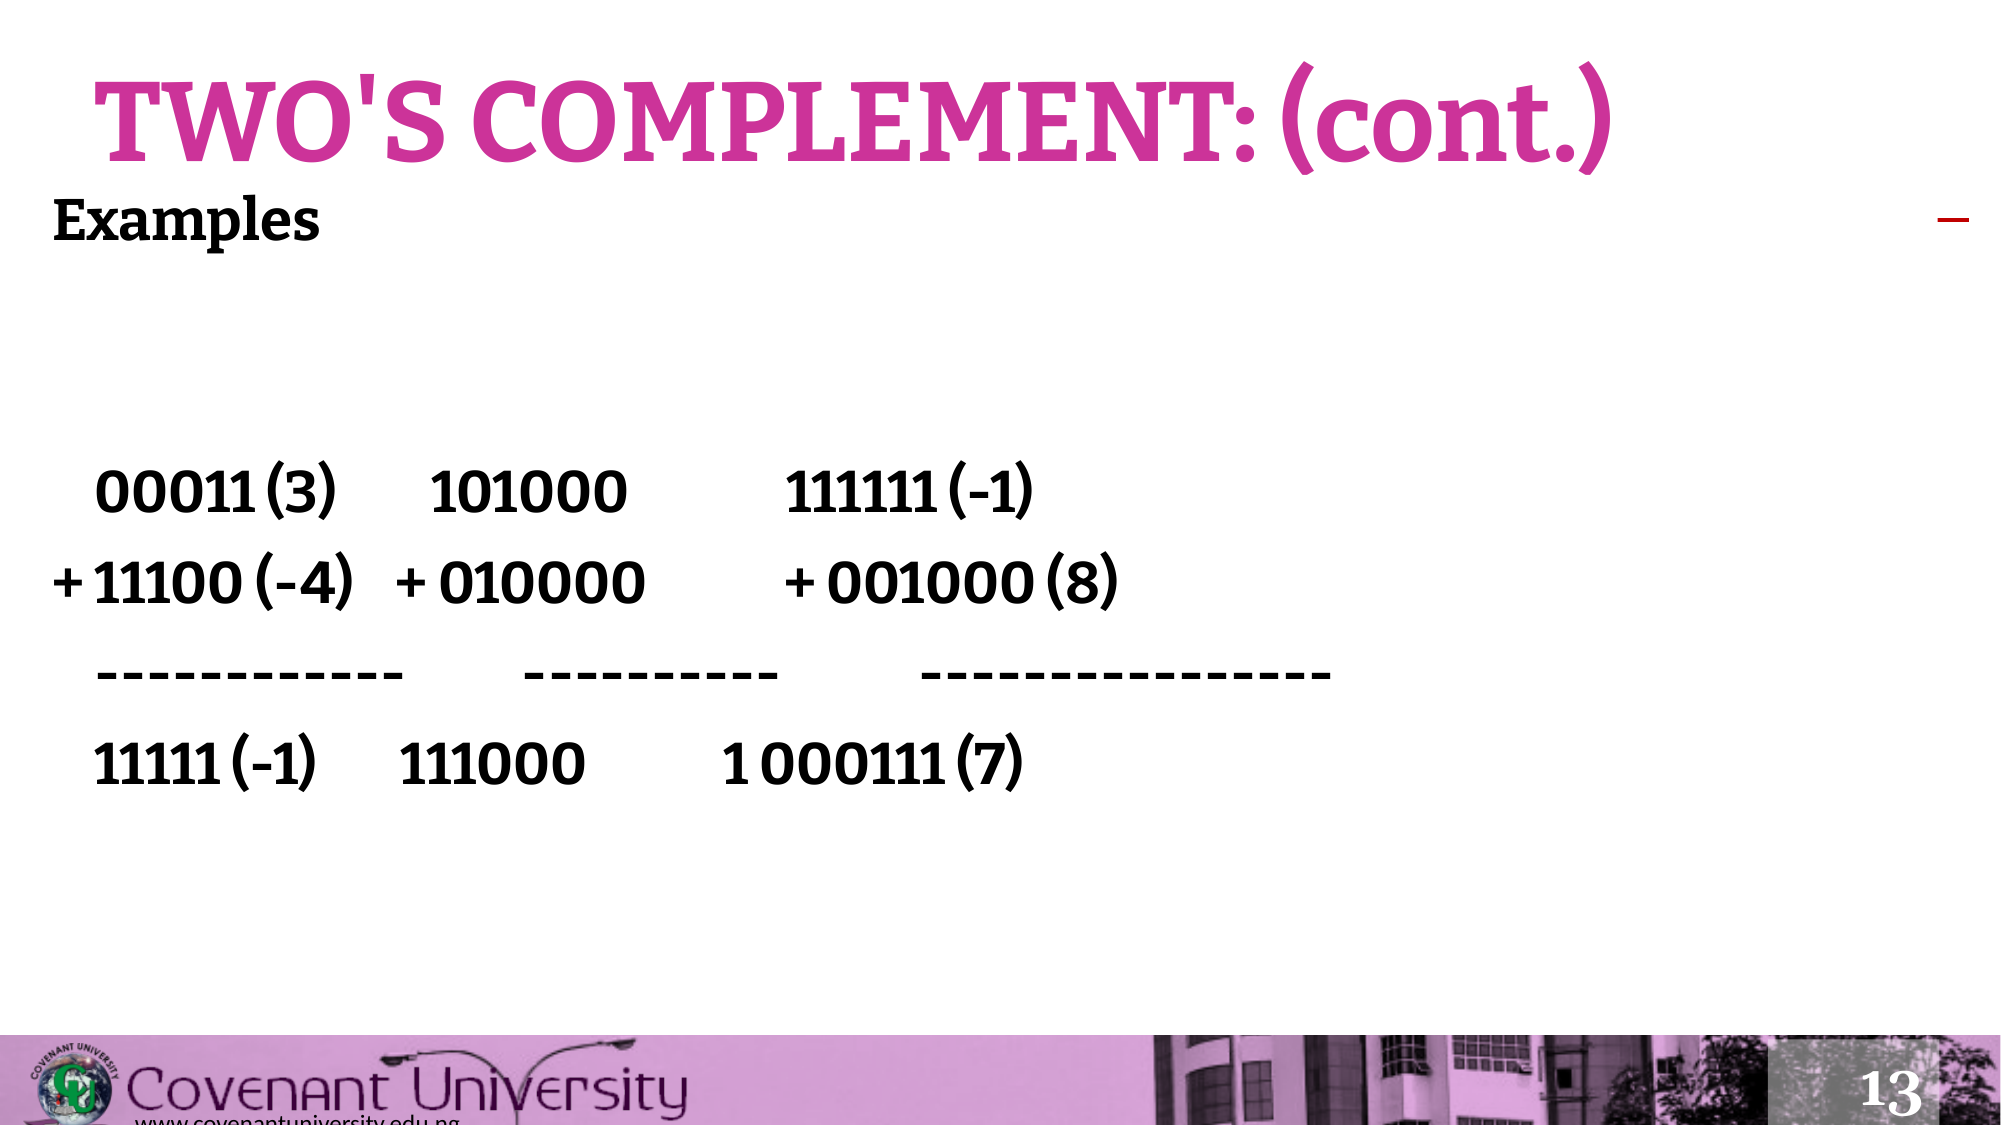

# TWO'S COMPLEMENT: (cont.)
Examples

    00011 (3)         101000               111111 (-1)
+ 11100 (-4)    + 010000             + 001000 (8)
    ------------           ----------             ----------------
    11111 (-1)        111000             1 000111 (7)